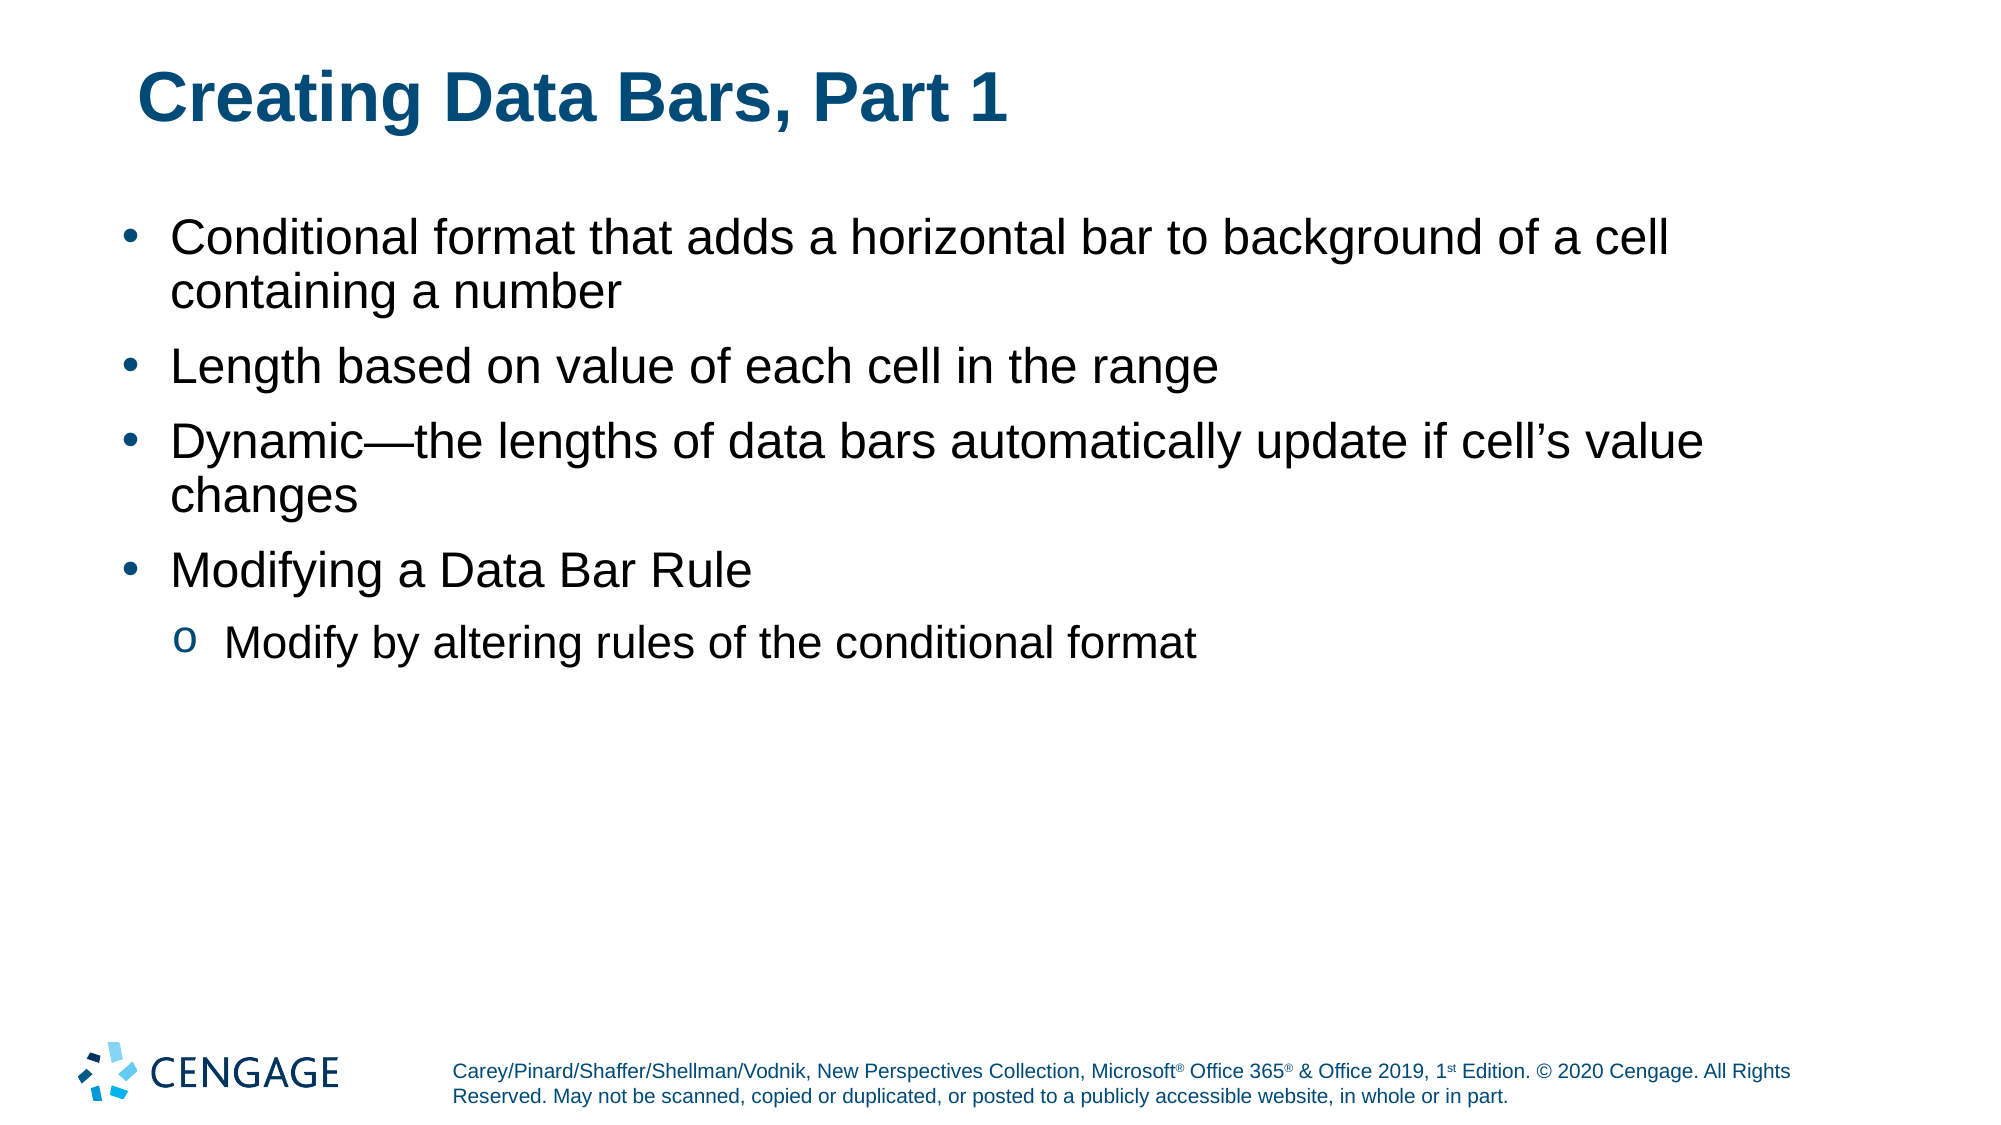

# Creating Data Bars, Part 1
Conditional format that adds a horizontal bar to background of a cell containing a number
Length based on value of each cell in the range
Dynamic—the lengths of data bars automatically update if cell’s value changes
Modifying a Data Bar Rule
Modify by altering rules of the conditional format